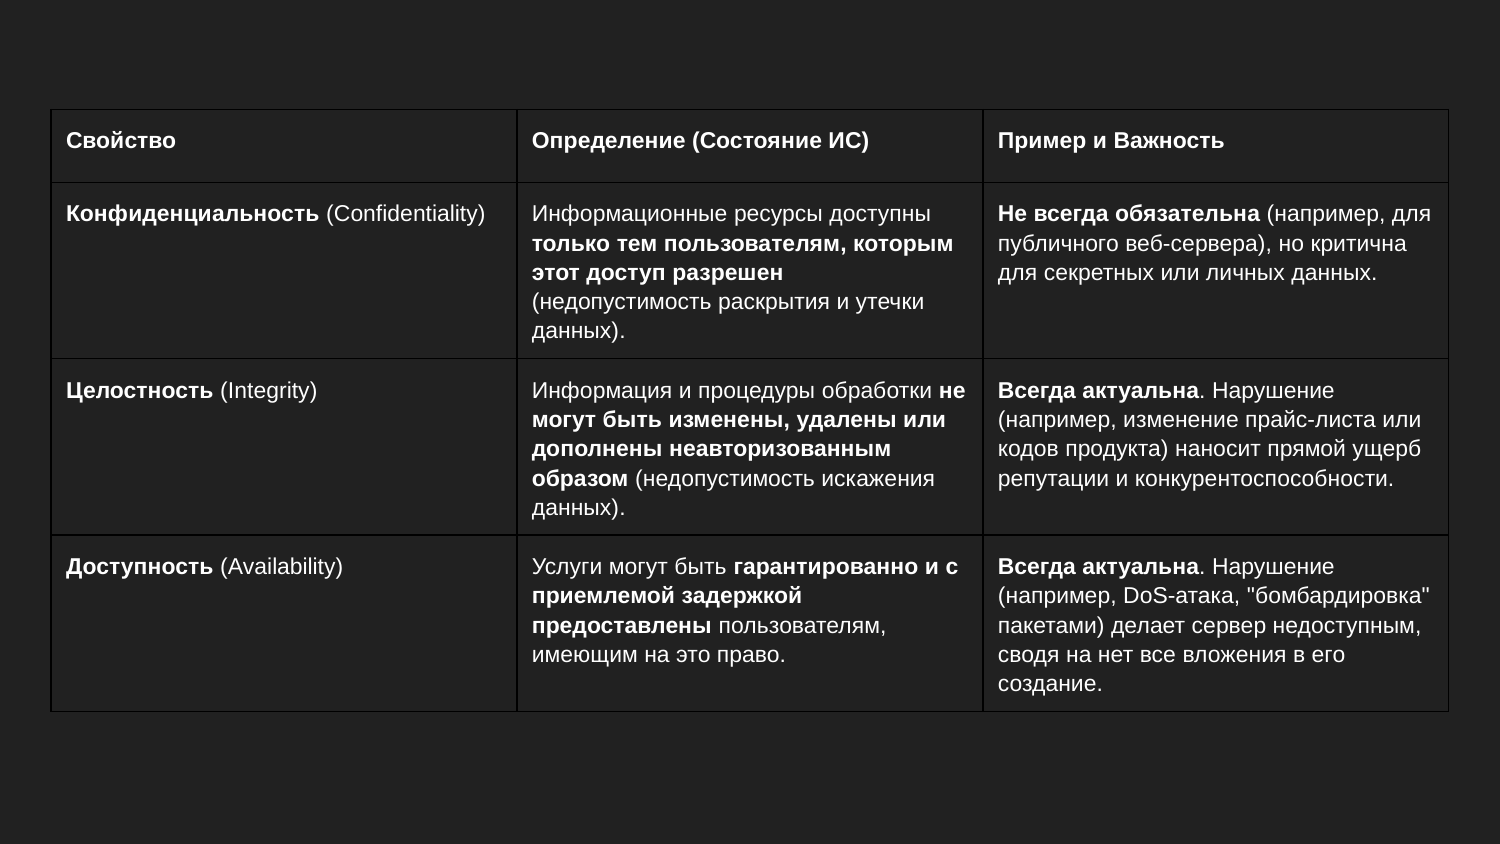

| Свойство | Определение (Состояние ИС) | Пример и Важность |
| --- | --- | --- |
| Конфиденциальность (Confidentiality) | Информационные ресурсы доступны только тем пользователям, которым этот доступ разрешен (недопустимость раскрытия и утечки данных). | Не всегда обязательна (например, для публичного веб-сервера), но критична для секретных или личных данных. |
| Целостность (Integrity) | Информация и процедуры обработки не могут быть изменены, удалены или дополнены неавторизованным образом (недопустимость искажения данных). | Всегда актуальна. Нарушение (например, изменение прайс-листа или кодов продукта) наносит прямой ущерб репутации и конкурентоспособности. |
| Доступность (Availability) | Услуги могут быть гарантированно и с приемлемой задержкой предоставлены пользователям, имеющим на это право. | Всегда актуальна. Нарушение (например, DoS-атака, "бомбардировка" пакетами) делает сервер недоступным, сводя на нет все вложения в его создание. |